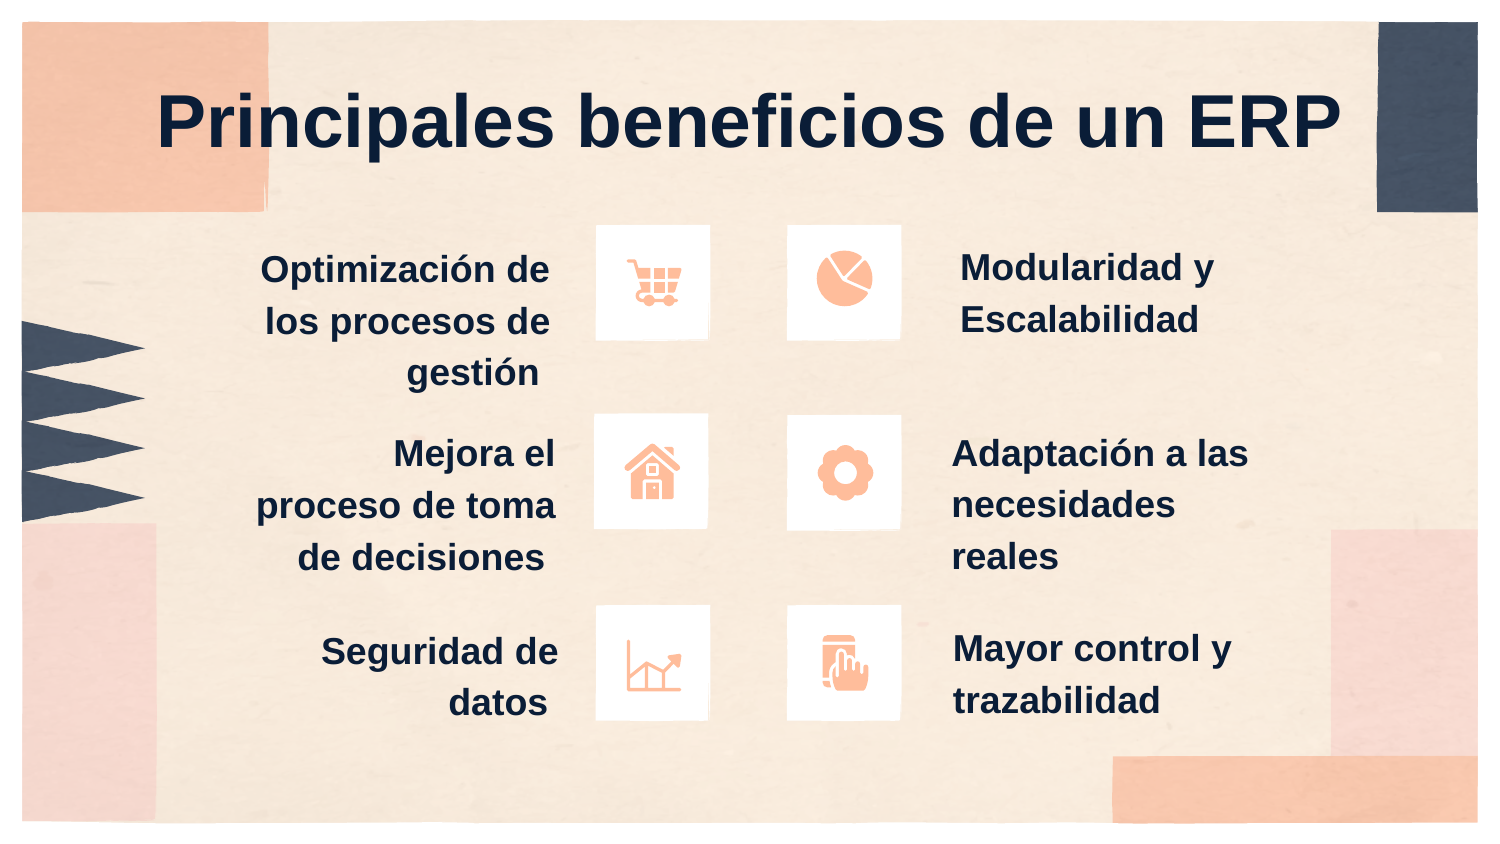

# Principales beneficios de un ERP
Modularidad y Escalabilidad
Optimización de los procesos de gestión

Adaptación a las necesidades reales
Mejora el proceso de toma de decisiones

Mayor control y trazabilidad
Seguridad de datos